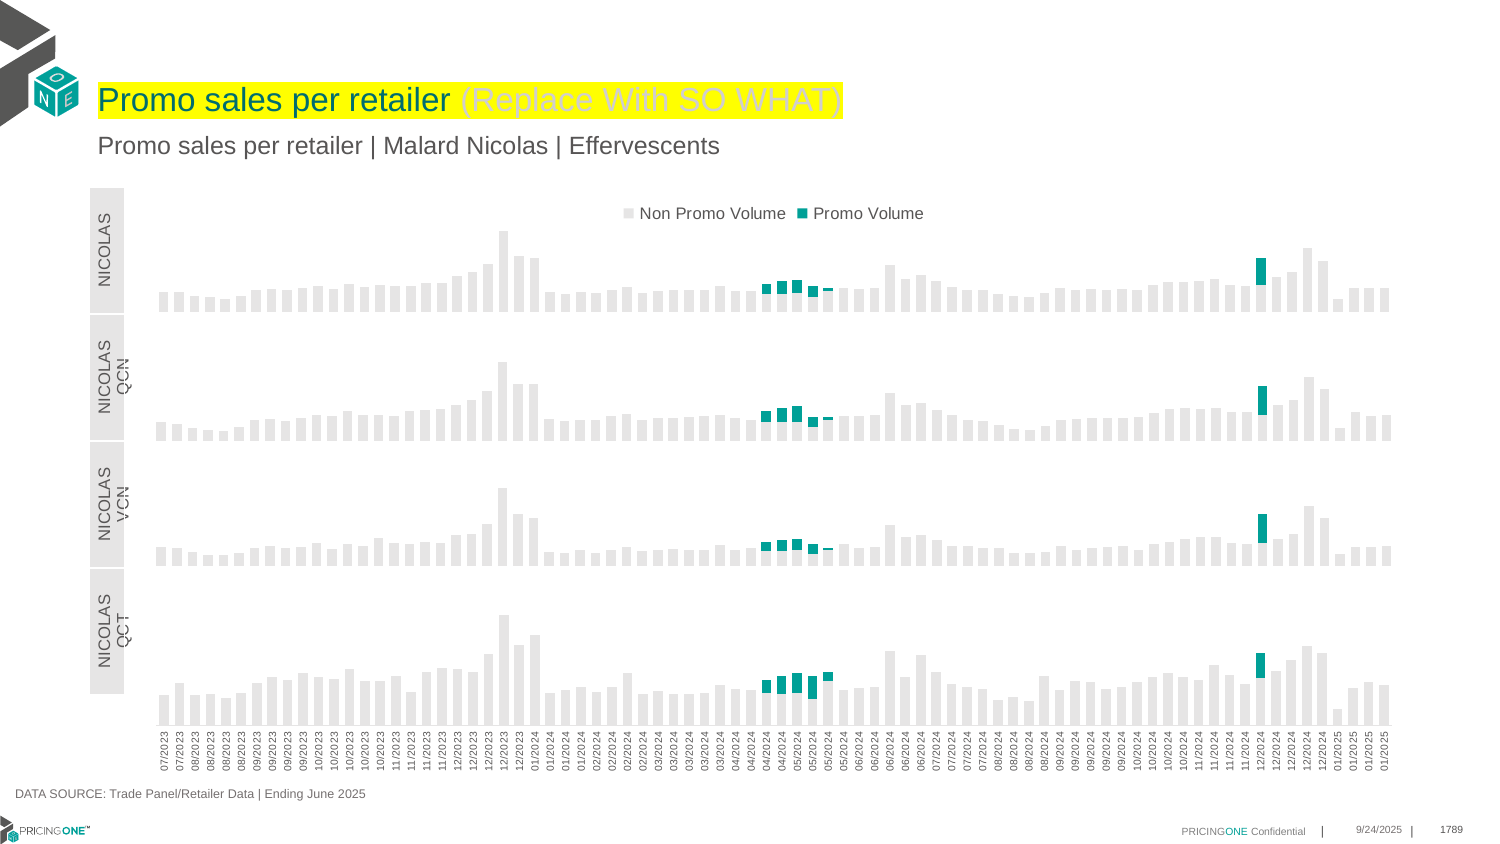

# Promo sales per retailer (Replace With SO WHAT)
Promo sales per retailer | Malard Nicolas | Effervescents
| NICOLAS |
| --- |
| NICOLAS QCN |
| NICOLAS VCN |
| NICOLAS QCT |

### Chart

| Category | Non Promo Volume | Promo Volume |
|---|---|---|
| 45130 | 2664.0 | 0.0 |
| 45137 | 2655.0 | 0.0 |
| 45144 | 2174.0 | 0.0 |
| 45151 | 2041.0 | 0.0 |
| 45158 | 1796.0 | 0.0 |
| 45165 | 2138.0 | 0.0 |
| 45172 | 2968.0 | 0.0 |
| 45179 | 3069.0 | 0.0 |
| 45186 | 2976.0 | 0.0 |
| 45193 | 3256.0 | 0.0 |
| 45200 | 3528.0 | 0.0 |
| 45207 | 3039.0 | 0.0 |
| 45214 | 3730.0 | 0.0 |
| 45221 | 3335.0 | 0.0 |
| 45228 | 3605.0 | 0.0 |
| 45235 | 3522.0 | 0.0 |
| 45242 | 3455.0 | 0.0 |
| 45249 | 3872.0 | 0.0 |
| 45256 | 3934.0 | 0.0 |
| 45263 | 4813.0 | 0.0 |
| 45270 | 5300.0 | 0.0 |
| 45277 | 6476.0 | 0.0 |
| 45284 | 10850.0 | 0.0 |
| 45291 | 7440.0 | 0.0 |
| 45298 | 7269.0 | 0.0 |
| 45305 | 2698.0 | 0.0 |
| 45312 | 2391.0 | 0.0 |
| 45319 | 2671.0 | 0.0 |
| 45326 | 2523.0 | 0.0 |
| 45333 | 2944.0 | 0.0 |
| 45340 | 3373.0 | 0.0 |
| 45347 | 2549.0 | 0.0 |
| 45354 | 2835.0 | 0.0 |
| 45361 | 2901.0 | 0.0 |
| 45368 | 2890.0 | 0.0 |
| 45375 | 2922.0 | 0.0 |
| 45382 | 3509.0 | 0.0 |
| 45389 | 2811.0 | 0.0 |
| 45396 | 2769.0 | 0.0 |
| 45403 | 2432.0 | 1340.0 |
| 45410 | 2354.0 | 1733.0 |
| 45417 | 2515.0 | 1781.0 |
| 45424 | 2041.0 | 1438.0 |
| 45431 | 2809.0 | 371.0 |
| 45438 | 3167.0 | 0.0 |
| 45445 | 3043.0 | 0.0 |
| 45452 | 3228.0 | 0.0 |
| 45459 | 6335.0 | 0.0 |
| 45466 | 4469.0 | 0.0 |
| 45473 | 4964.0 | 0.0 |
| 45480 | 4195.0 | 0.0 |
| 45487 | 3403.0 | 0.0 |
| 45494 | 2999.0 | 0.0 |
| 45501 | 2995.0 | 0.0 |
| 45508 | 2396.0 | 0.0 |
| 45515 | 2110.0 | 0.0 |
| 45522 | 1979.0 | 0.0 |
| 45529 | 2522.0 | 0.0 |
| 45536 | 3243.0 | 0.0 |
| 45543 | 2952.0 | 0.0 |
| 45550 | 3025.0 | 0.0 |
| 45557 | 2977.0 | 0.0 |
| 45564 | 3009.0 | 0.0 |
| 45571 | 2893.0 | 0.0 |
| 45578 | 3576.0 | 0.0 |
| 45585 | 4042.0 | 0.0 |
| 45592 | 4031.0 | 0.0 |
| 45599 | 4207.0 | 0.0 |
| 45606 | 4438.0 | 0.0 |
| 45613 | 3632.0 | 0.0 |
| 45620 | 3531.0 | 0.0 |
| 45627 | 3650.0 | 3541.0 |
| 45634 | 4676.0 | 0.0 |
| 45641 | 5334.0 | 0.0 |
| 45648 | 8622.0 | 0.0 |
| 45655 | 6820.0 | 0.0 |
| 45662 | 1697.0 | 0.0 |
| 45669 | 3216.0 | 0.0 |
| 45676 | 3233.0 | 0.0 |
| 45683 | 3182.0 | 0.0 |

### Chart

| Category | Non Promo Volume | Promo Volume |
|---|---|---|
| 45130 | 1082.0 | 0.0 |
| 45137 | 961.0 | 0.0 |
| 45144 | 751.0 | 0.0 |
| 45151 | 664.0 | 0.0 |
| 45158 | 561.0 | 0.0 |
| 45165 | 791.0 | 0.0 |
| 45172 | 1195.0 | 0.0 |
| 45179 | 1262.0 | 0.0 |
| 45186 | 1153.0 | 0.0 |
| 45193 | 1345.0 | 0.0 |
| 45200 | 1504.0 | 0.0 |
| 45207 | 1433.0 | 0.0 |
| 45214 | 1736.0 | 0.0 |
| 45221 | 1503.0 | 0.0 |
| 45228 | 1496.0 | 0.0 |
| 45235 | 1462.0 | 0.0 |
| 45242 | 1730.0 | 0.0 |
| 45249 | 1798.0 | 0.0 |
| 45256 | 1824.0 | 0.0 |
| 45263 | 2044.0 | 0.0 |
| 45270 | 2371.0 | 0.0 |
| 45277 | 2882.0 | 0.0 |
| 45284 | 4497.0 | 0.0 |
| 45291 | 3252.0 | 0.0 |
| 45298 | 3279.0 | 0.0 |
| 45305 | 1246.0 | 0.0 |
| 45312 | 1145.0 | 0.0 |
| 45319 | 1229.0 | 0.0 |
| 45326 | 1222.0 | 0.0 |
| 45333 | 1438.0 | 0.0 |
| 45340 | 1552.0 | 0.0 |
| 45347 | 1193.0 | 0.0 |
| 45354 | 1347.0 | 0.0 |
| 45361 | 1325.0 | 0.0 |
| 45368 | 1375.0 | 0.0 |
| 45375 | 1425.0 | 0.0 |
| 45382 | 1505.0 | 0.0 |
| 45389 | 1310.0 | 0.0 |
| 45396 | 1208.0 | 0.0 |
| 45403 | 1116.0 | 631.0 |
| 45410 | 1098.0 | 814.0 |
| 45417 | 1122.0 | 873.0 |
| 45424 | 821.0 | 584.0 |
| 45431 | 1223.0 | 148.0 |
| 45438 | 1429.0 | 0.0 |
| 45445 | 1438.0 | 0.0 |
| 45452 | 1475.0 | 0.0 |
| 45459 | 2763.0 | 0.0 |
| 45466 | 2090.0 | 0.0 |
| 45473 | 2193.0 | 0.0 |
| 45480 | 1755.0 | 0.0 |
| 45487 | 1468.0 | 0.0 |
| 45494 | 1204.0 | 0.0 |
| 45501 | 1171.0 | 0.0 |
| 45508 | 897.0 | 0.0 |
| 45515 | 697.0 | 0.0 |
| 45522 | 617.0 | 0.0 |
| 45529 | 843.0 | 0.0 |
| 45536 | 1217.0 | 0.0 |
| 45543 | 1286.0 | 0.0 |
| 45550 | 1323.0 | 0.0 |
| 45557 | 1308.0 | 0.0 |
| 45564 | 1338.0 | 0.0 |
| 45571 | 1404.0 | 0.0 |
| 45578 | 1628.0 | 0.0 |
| 45585 | 1848.0 | 0.0 |
| 45592 | 1883.0 | 0.0 |
| 45599 | 1816.0 | 0.0 |
| 45606 | 1907.0 | 0.0 |
| 45613 | 1683.0 | 0.0 |
| 45620 | 1649.0 | 0.0 |
| 45627 | 1515.0 | 1624.0 |
| 45634 | 2092.0 | 0.0 |
| 45641 | 2334.0 | 0.0 |
| 45648 | 3657.0 | 0.0 |
| 45655 | 2958.0 | 0.0 |
| 45662 | 762.0 | 0.0 |
| 45669 | 1658.0 | 0.0 |
| 45676 | 1416.0 | 0.0 |
| 45683 | 1496.0 | 0.0 |

### Chart

| Category | Non Promo Volume | Promo Volume |
|---|---|---|
| 45130 | 667.0 | 0.0 |
| 45137 | 634.0 | 0.0 |
| 45144 | 477.0 | 0.0 |
| 45151 | 385.0 | 0.0 |
| 45158 | 372.0 | 0.0 |
| 45165 | 456.0 | 0.0 |
| 45172 | 620.0 | 0.0 |
| 45179 | 706.0 | 0.0 |
| 45186 | 616.0 | 0.0 |
| 45193 | 666.0 | 0.0 |
| 45200 | 801.0 | 0.0 |
| 45207 | 574.0 | 0.0 |
| 45214 | 757.0 | 0.0 |
| 45221 | 705.0 | 0.0 |
| 45228 | 961.0 | 0.0 |
| 45235 | 810.0 | 0.0 |
| 45242 | 751.0 | 0.0 |
| 45249 | 824.0 | 0.0 |
| 45256 | 779.0 | 0.0 |
| 45263 | 1079.0 | 0.0 |
| 45270 | 1093.0 | 0.0 |
| 45277 | 1440.0 | 0.0 |
| 45284 | 2695.0 | 0.0 |
| 45291 | 1781.0 | 0.0 |
| 45298 | 1636.0 | 0.0 |
| 45305 | 495.0 | 0.0 |
| 45312 | 440.0 | 0.0 |
| 45319 | 566.0 | 0.0 |
| 45326 | 447.0 | 0.0 |
| 45333 | 553.0 | 0.0 |
| 45340 | 642.0 | 0.0 |
| 45347 | 516.0 | 0.0 |
| 45354 | 554.0 | 0.0 |
| 45361 | 581.0 | 0.0 |
| 45368 | 555.0 | 0.0 |
| 45375 | 541.0 | 0.0 |
| 45382 | 723.0 | 0.0 |
| 45389 | 570.0 | 0.0 |
| 45396 | 621.0 | 0.0 |
| 45403 | 506.0 | 321.0 |
| 45410 | 516.0 | 383.0 |
| 45417 | 566.0 | 357.0 |
| 45424 | 432.0 | 341.0 |
| 45431 | 573.0 | 61.0 |
| 45438 | 745.0 | 0.0 |
| 45445 | 622.0 | 0.0 |
| 45452 | 668.0 | 0.0 |
| 45459 | 1424.0 | 0.0 |
| 45466 | 1000.0 | 0.0 |
| 45473 | 1059.0 | 0.0 |
| 45480 | 912.0 | 0.0 |
| 45487 | 698.0 | 0.0 |
| 45494 | 688.0 | 0.0 |
| 45501 | 618.0 | 0.0 |
| 45508 | 617.0 | 0.0 |
| 45515 | 458.0 | 0.0 |
| 45522 | 448.0 | 0.0 |
| 45529 | 473.0 | 0.0 |
| 45536 | 697.0 | 0.0 |
| 45543 | 556.0 | 0.0 |
| 45550 | 636.0 | 0.0 |
| 45557 | 662.0 | 0.0 |
| 45564 | 681.0 | 0.0 |
| 45571 | 564.0 | 0.0 |
| 45578 | 745.0 | 0.0 |
| 45585 | 830.0 | 0.0 |
| 45592 | 918.0 | 0.0 |
| 45599 | 987.0 | 0.0 |
| 45606 | 992.0 | 0.0 |
| 45613 | 787.0 | 0.0 |
| 45620 | 764.0 | 0.0 |
| 45627 | 796.0 | 992.0 |
| 45634 | 945.0 | 0.0 |
| 45641 | 1110.0 | 0.0 |
| 45648 | 2052.0 | 0.0 |
| 45655 | 1637.0 | 0.0 |
| 45662 | 417.0 | 0.0 |
| 45669 | 660.0 | 0.0 |
| 45676 | 657.0 | 0.0 |
| 45683 | 698.0 | 0.0 |

### Chart

| Category | Non Promo Volume | Promo Volume |
|---|---|---|
| 45130 | 261.0 | 0.0 |
| 45137 | 369.0 | 0.0 |
| 45144 | 263.0 | 0.0 |
| 45151 | 275.0 | 0.0 |
| 45158 | 241.0 | 0.0 |
| 45165 | 279.0 | 0.0 |
| 45172 | 371.0 | 0.0 |
| 45179 | 420.0 | 0.0 |
| 45186 | 396.0 | 0.0 |
| 45193 | 459.0 | 0.0 |
| 45200 | 425.0 | 0.0 |
| 45207 | 403.0 | 0.0 |
| 45214 | 494.0 | 0.0 |
| 45221 | 388.0 | 0.0 |
| 45228 | 389.0 | 0.0 |
| 45235 | 432.0 | 0.0 |
| 45242 | 292.0 | 0.0 |
| 45249 | 465.0 | 0.0 |
| 45256 | 495.0 | 0.0 |
| 45263 | 489.0 | 0.0 |
| 45270 | 460.0 | 0.0 |
| 45277 | 619.0 | 0.0 |
| 45284 | 960.0 | 0.0 |
| 45291 | 695.0 | 0.0 |
| 45298 | 790.0 | 0.0 |
| 45305 | 283.0 | 0.0 |
| 45312 | 305.0 | 0.0 |
| 45319 | 330.0 | 0.0 |
| 45326 | 286.0 | 0.0 |
| 45333 | 333.0 | 0.0 |
| 45340 | 454.0 | 0.0 |
| 45347 | 274.0 | 0.0 |
| 45354 | 298.0 | 0.0 |
| 45361 | 276.0 | 0.0 |
| 45368 | 275.0 | 0.0 |
| 45375 | 282.0 | 0.0 |
| 45382 | 349.0 | 0.0 |
| 45389 | 318.0 | 0.0 |
| 45396 | 306.0 | 0.0 |
| 45403 | 278.0 | 118.0 |
| 45410 | 269.0 | 160.0 |
| 45417 | 285.0 | 171.0 |
| 45424 | 231.0 | 195.0 |
| 45431 | 385.0 | 83.0 |
| 45438 | 305.0 | 0.0 |
| 45445 | 323.0 | 0.0 |
| 45452 | 336.0 | 0.0 |
| 45459 | 645.0 | 0.0 |
| 45466 | 423.0 | 0.0 |
| 45473 | 609.0 | 0.0 |
| 45480 | 462.0 | 0.0 |
| 45487 | 360.0 | 0.0 |
| 45494 | 329.0 | 0.0 |
| 45501 | 315.0 | 0.0 |
| 45508 | 224.0 | 0.0 |
| 45515 | 247.0 | 0.0 |
| 45522 | 209.0 | 0.0 |
| 45529 | 430.0 | 0.0 |
| 45536 | 306.0 | 0.0 |
| 45543 | 387.0 | 0.0 |
| 45550 | 378.0 | 0.0 |
| 45557 | 314.0 | 0.0 |
| 45564 | 333.0 | 0.0 |
| 45571 | 373.0 | 0.0 |
| 45578 | 417.0 | 0.0 |
| 45585 | 453.0 | 0.0 |
| 45592 | 425.0 | 0.0 |
| 45599 | 391.0 | 0.0 |
| 45606 | 528.0 | 0.0 |
| 45613 | 441.0 | 0.0 |
| 45620 | 357.0 | 0.0 |
| 45627 | 408.0 | 221.0 |
| 45634 | 476.0 | 0.0 |
| 45641 | 571.0 | 0.0 |
| 45648 | 690.0 | 0.0 |
| 45655 | 630.0 | 0.0 |
| 45662 | 142.0 | 0.0 |
| 45669 | 327.0 | 0.0 |
| 45676 | 380.0 | 0.0 |
| 45683 | 348.0 | 0.0 |
DATA SOURCE: Trade Panel/Retailer Data | Ending June 2025

9/24/2025
1789